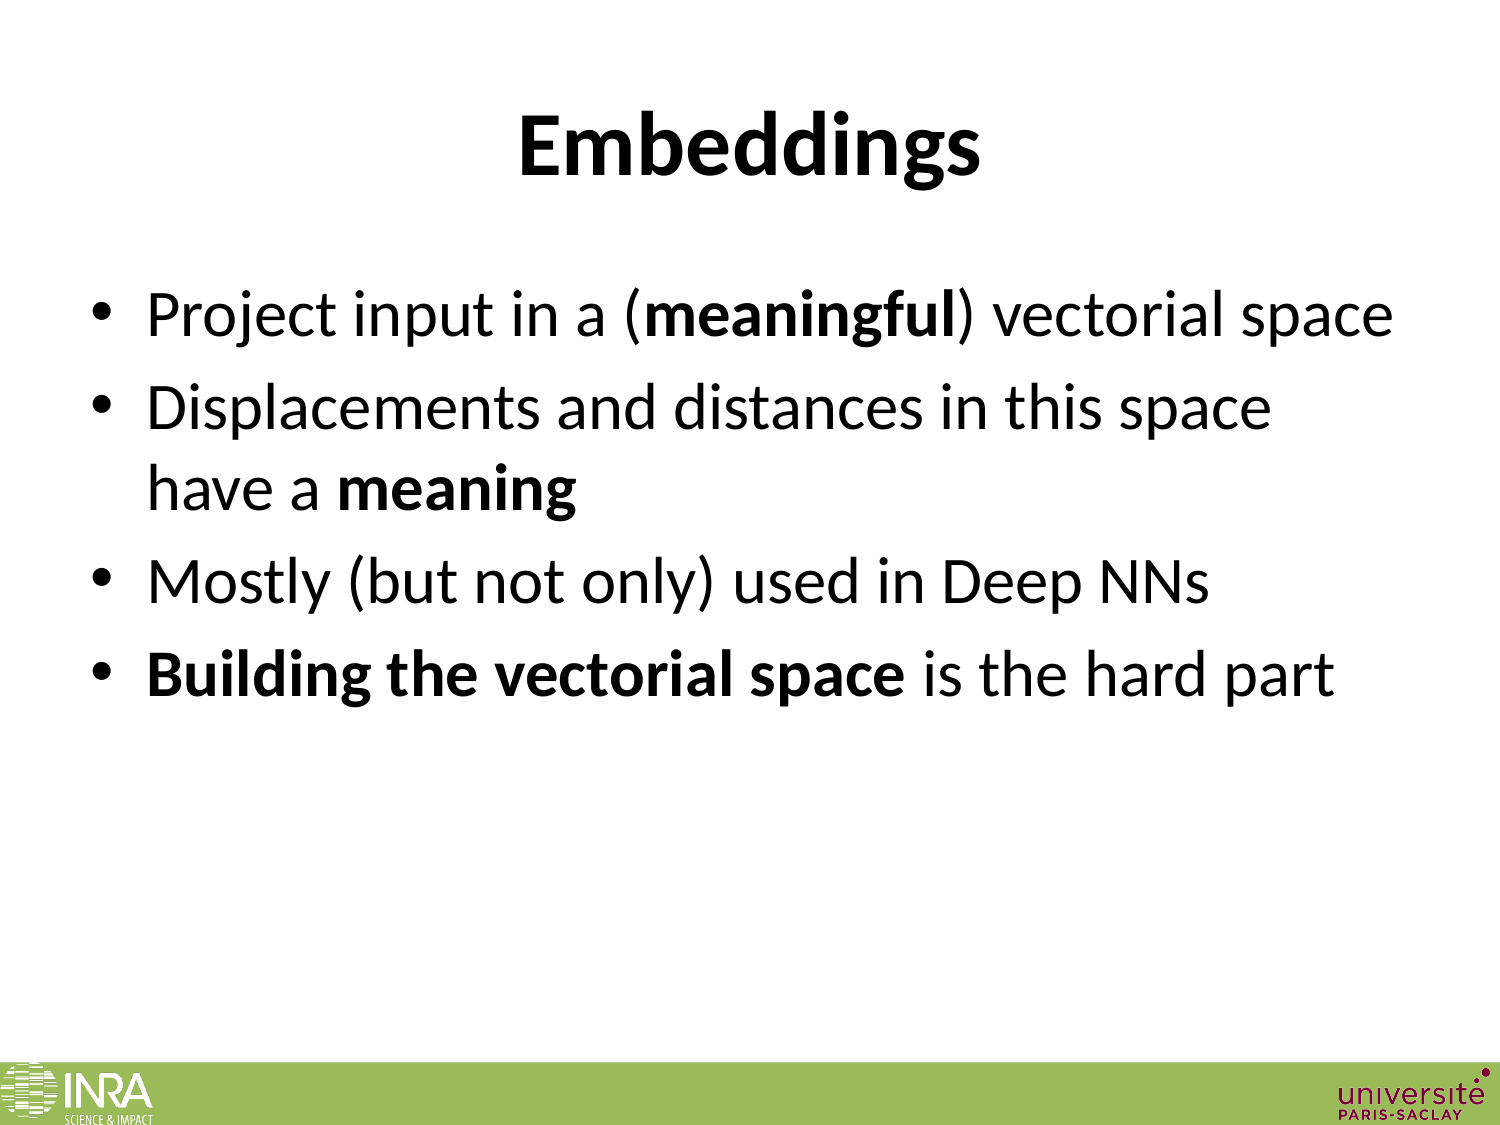

# Embeddings
Project input in a (meaningful) vectorial space
Displacements and distances in this space have a meaning
Mostly (but not only) used in Deep NNs
Building the vectorial space is the hard part